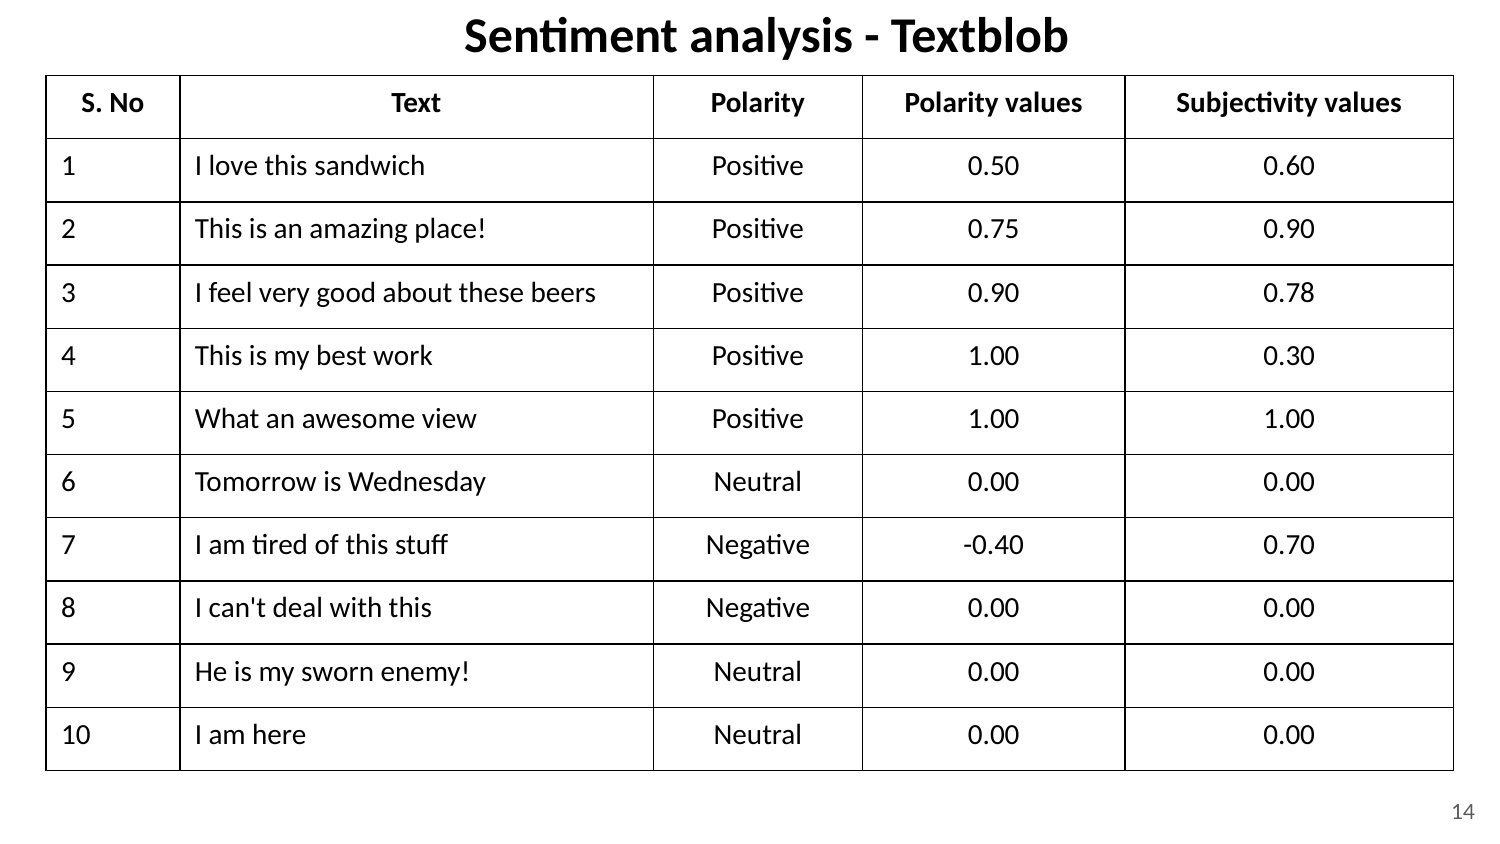

Sentiment analysis - Textblob
| S. No | Text | Polarity | Polarity values | Subjectivity values |
| --- | --- | --- | --- | --- |
| 1 | I love this sandwich | Positive | 0.50 | 0.60 |
| 2 | This is an amazing place! | Positive | 0.75 | 0.90 |
| 3 | I feel very good about these beers | Positive | 0.90 | 0.78 |
| 4 | This is my best work | Positive | 1.00 | 0.30 |
| 5 | What an awesome view | Positive | 1.00 | 1.00 |
| 6 | Tomorrow is Wednesday | Neutral | 0.00 | 0.00 |
| 7 | I am tired of this stuff | Negative | -0.40 | 0.70 |
| 8 | I can't deal with this | Negative | 0.00 | 0.00 |
| 9 | He is my sworn enemy! | Neutral | 0.00 | 0.00 |
| 10 | I am here | Neutral | 0.00 | 0.00 |
14